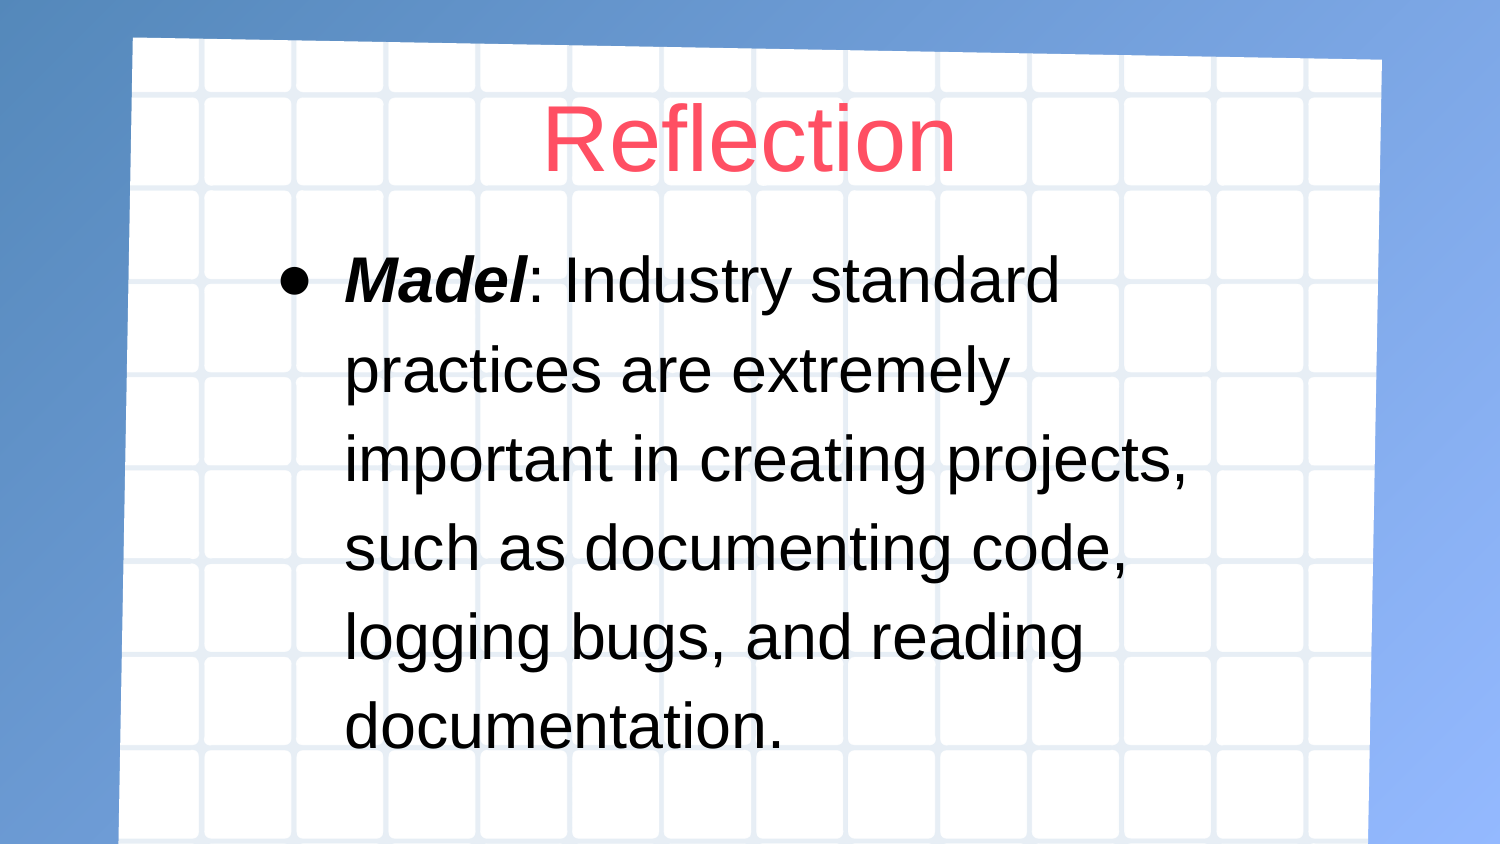

Reflection
Madel: Industry standard practices are extremely important in creating projects, such as documenting code, logging bugs, and reading documentation.